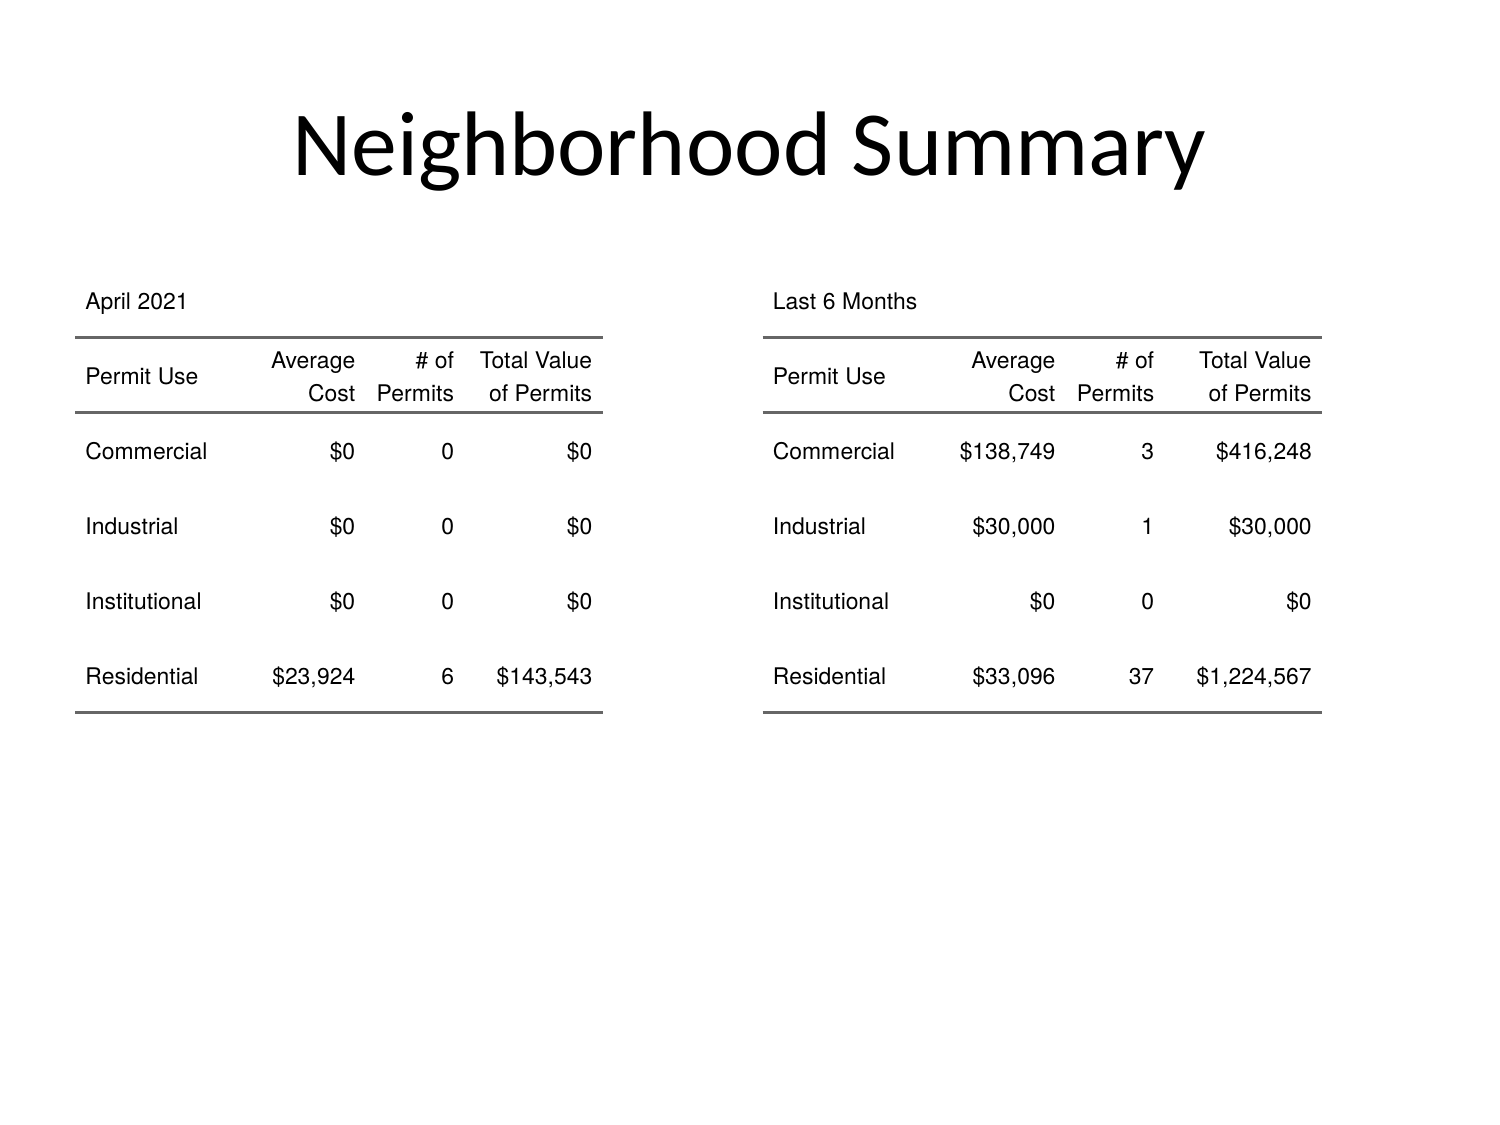

# Neighborhood Summary
| April 2021 | April 2021 | April 2021 | April 2021 |
| --- | --- | --- | --- |
| Permit Use | Average Cost | # of Permits | Total Value of Permits |
| Commercial | $0 | 0 | $0 |
| Industrial | $0 | 0 | $0 |
| Institutional | $0 | 0 | $0 |
| Residential | $23,924 | 6 | $143,543 |
| Last 6 Months | Last 6 Months | Last 6 Months | Last 6 Months |
| --- | --- | --- | --- |
| Permit Use | Average Cost | # of Permits | Total Value of Permits |
| Commercial | $138,749 | 3 | $416,248 |
| Industrial | $30,000 | 1 | $30,000 |
| Institutional | $0 | 0 | $0 |
| Residential | $33,096 | 37 | $1,224,567 |